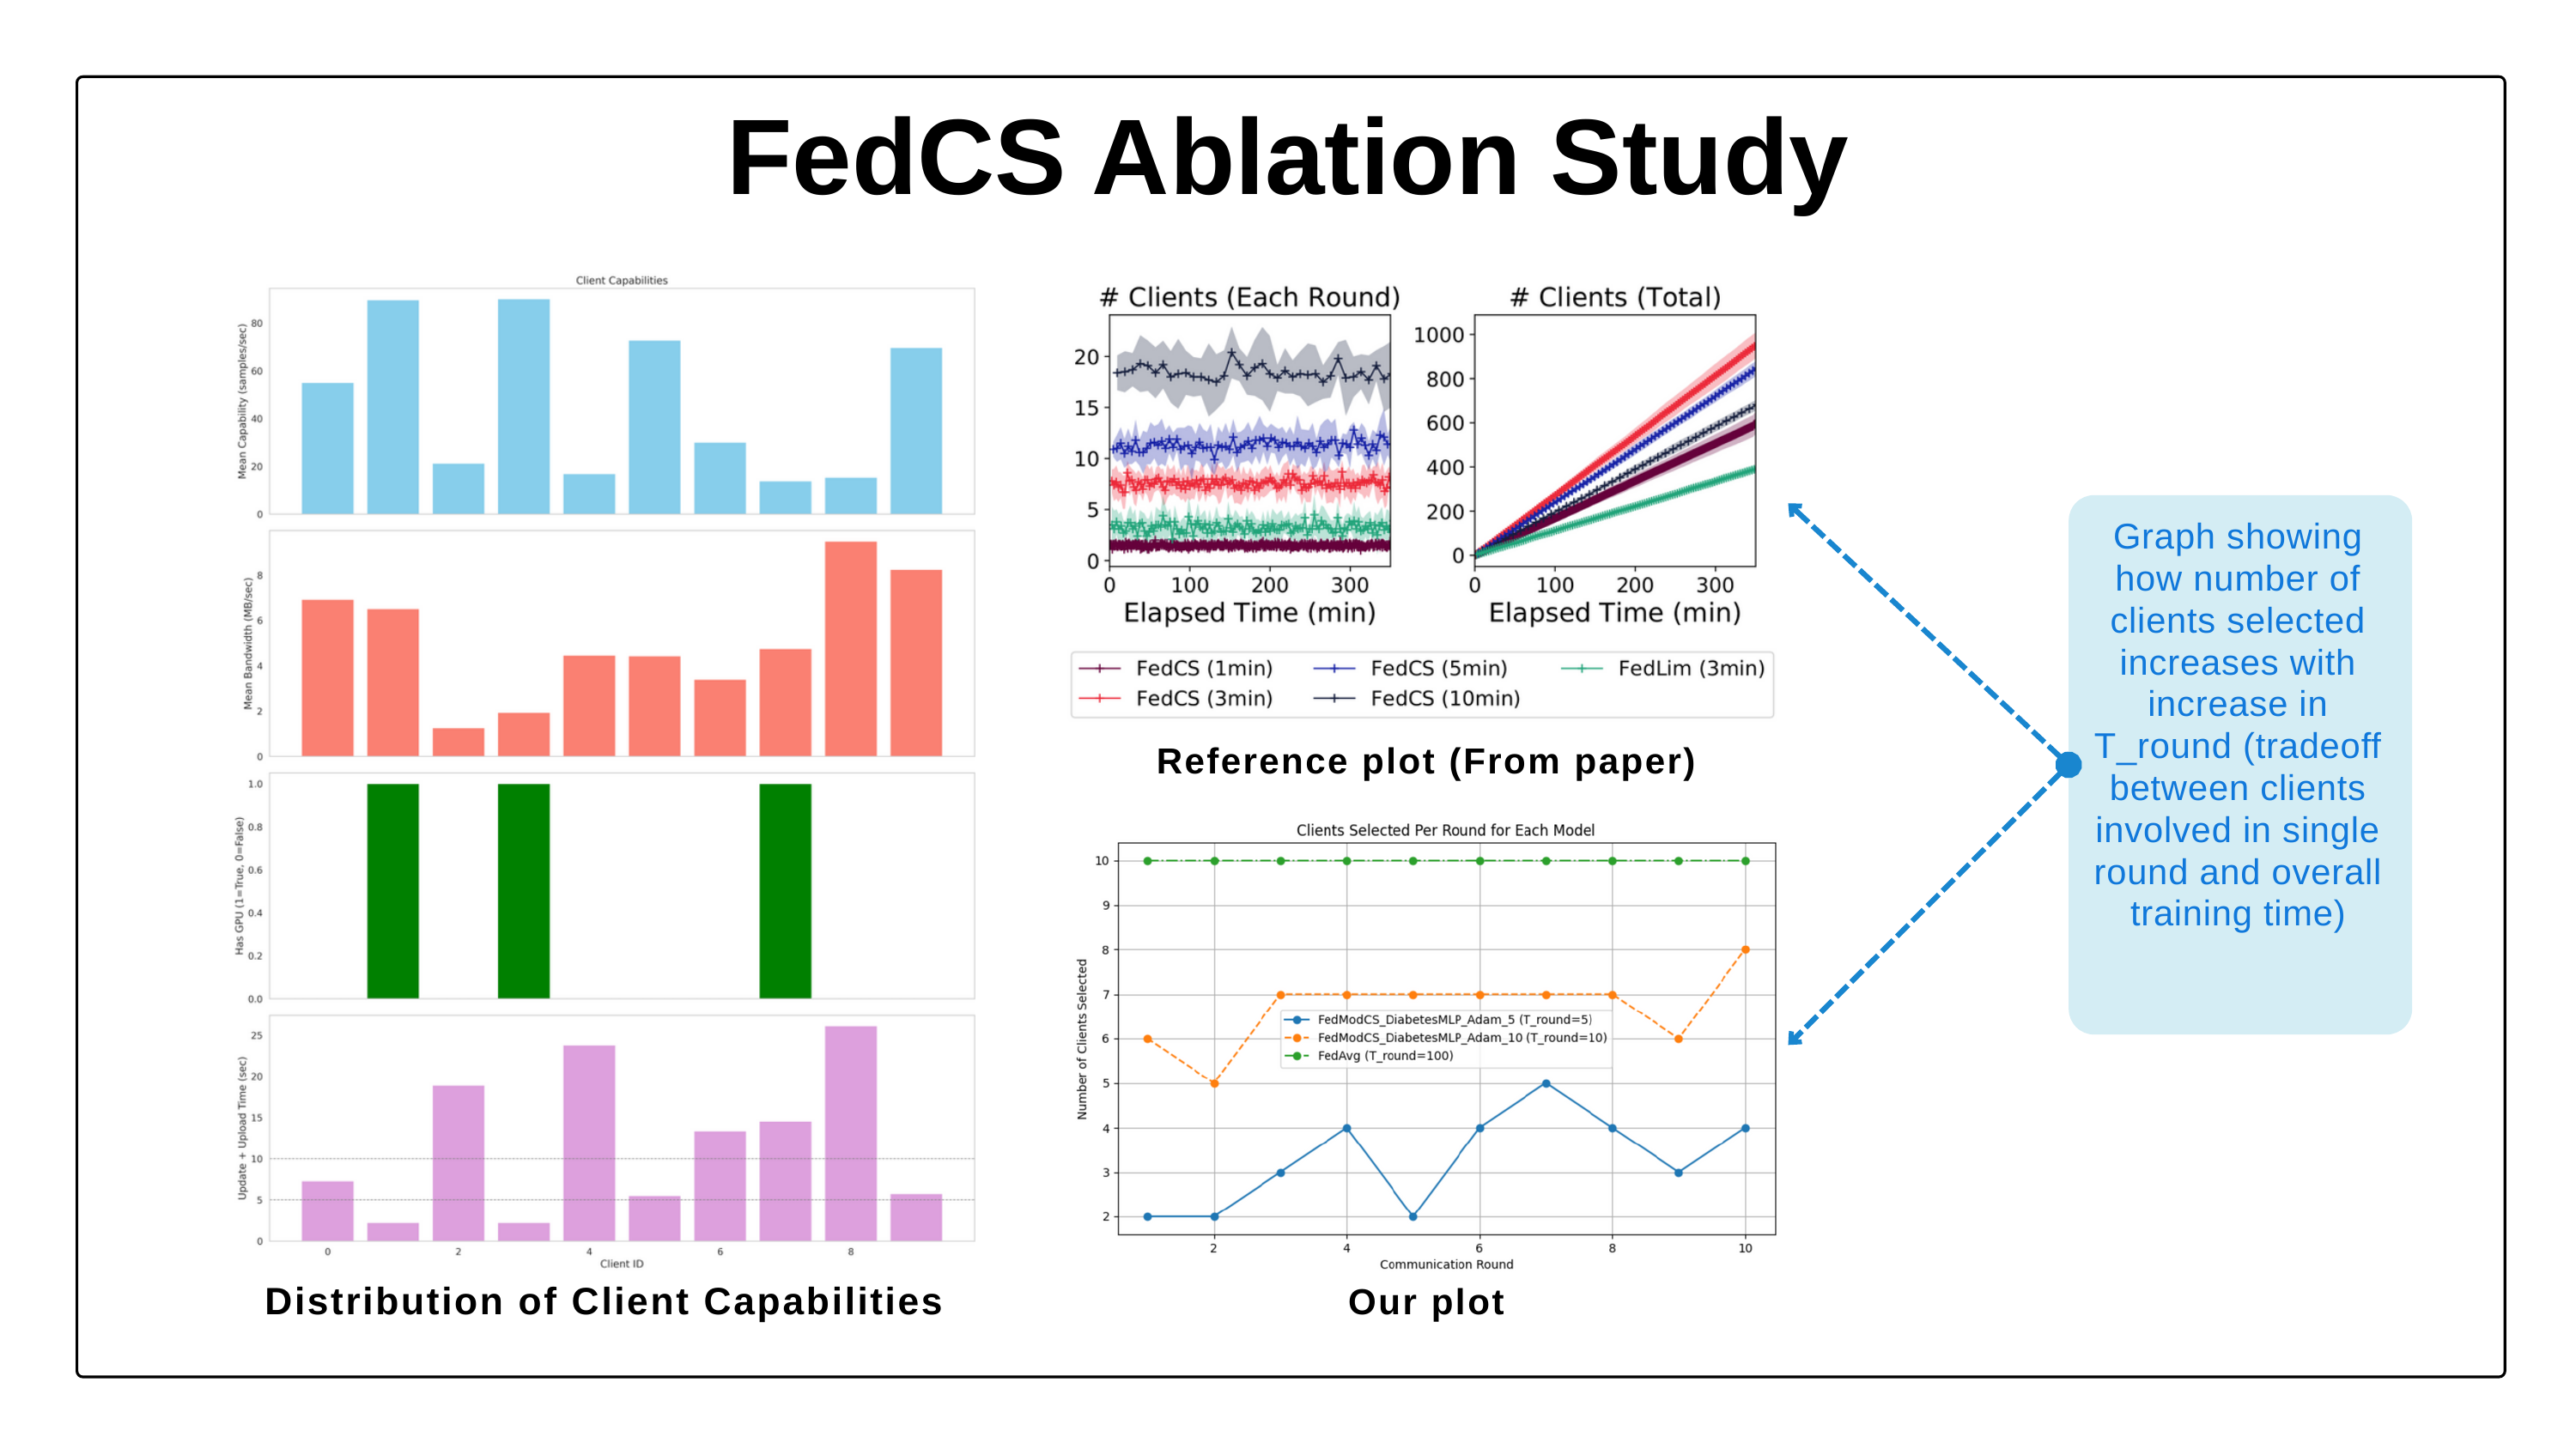

FedCS Ablation Study

Distribution of Client Capabilities

Reference plot (From paper)

Our plot

Graph showing how number of clients selected increases with increase in T_round (tradeoff between clients involved in single round and overall training time)